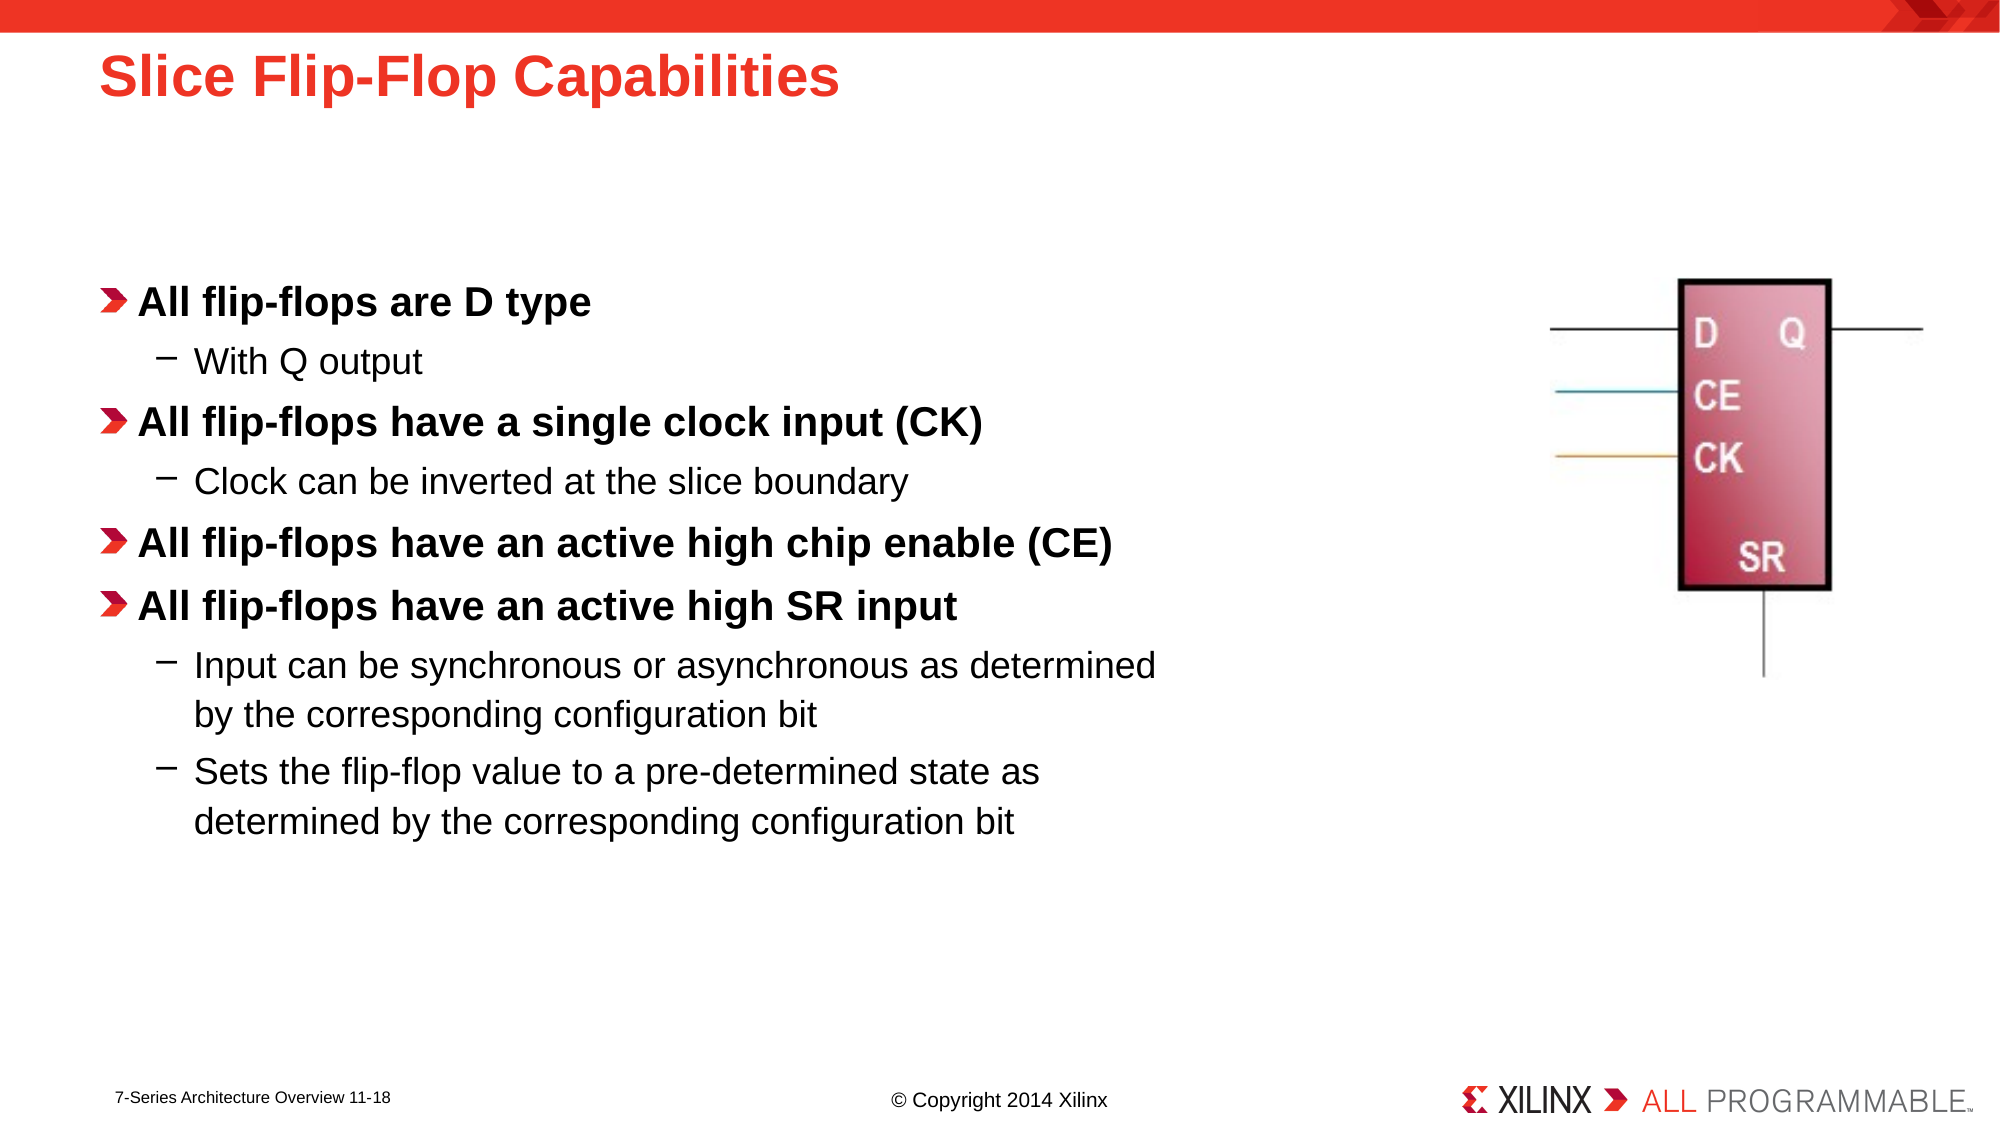

# Slice Flip-Flop Capabilities
All flip-flops are D type
With Q output
All flip-flops have a single clock input (CK)
Clock can be inverted at the slice boundary
All flip-flops have an active high chip enable (CE)
All flip-flops have an active high SR input
Input can be synchronous or asynchronous as determined by the corresponding configuration bit
Sets the flip-flop value to a pre-determined state as determined by the corresponding configuration bit

© Copyright 2014 Xilinx
7-Series Architecture Overview 11-18